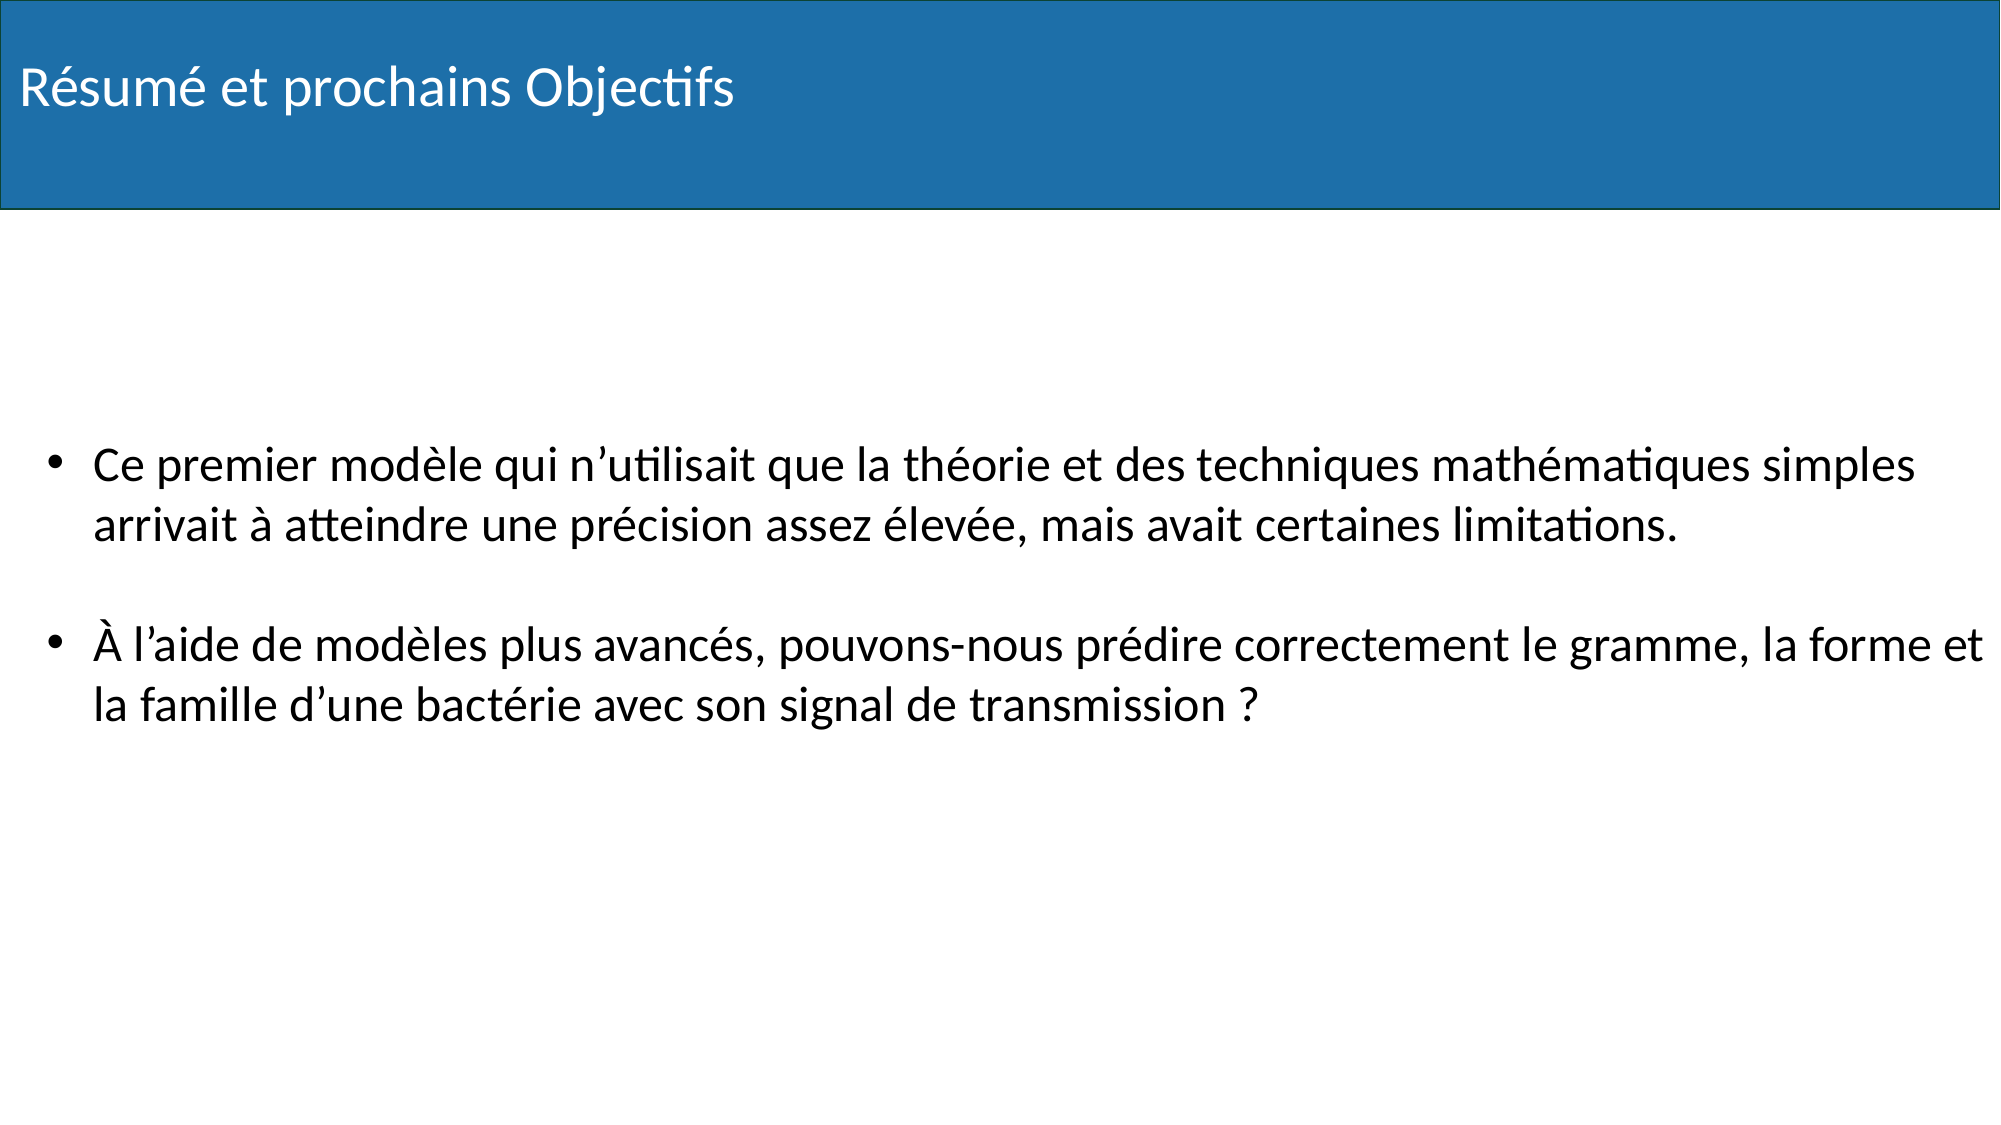

Résumé et prochains Objectifs
Ce premier modèle qui n’utilisait que la théorie et des techniques mathématiques simples arrivait à atteindre une précision assez élevée, mais avait certaines limitations.

À l’aide de modèles plus avancés, pouvons-nous prédire correctement le gramme, la forme et la famille d’une bactérie avec son signal de transmission ?